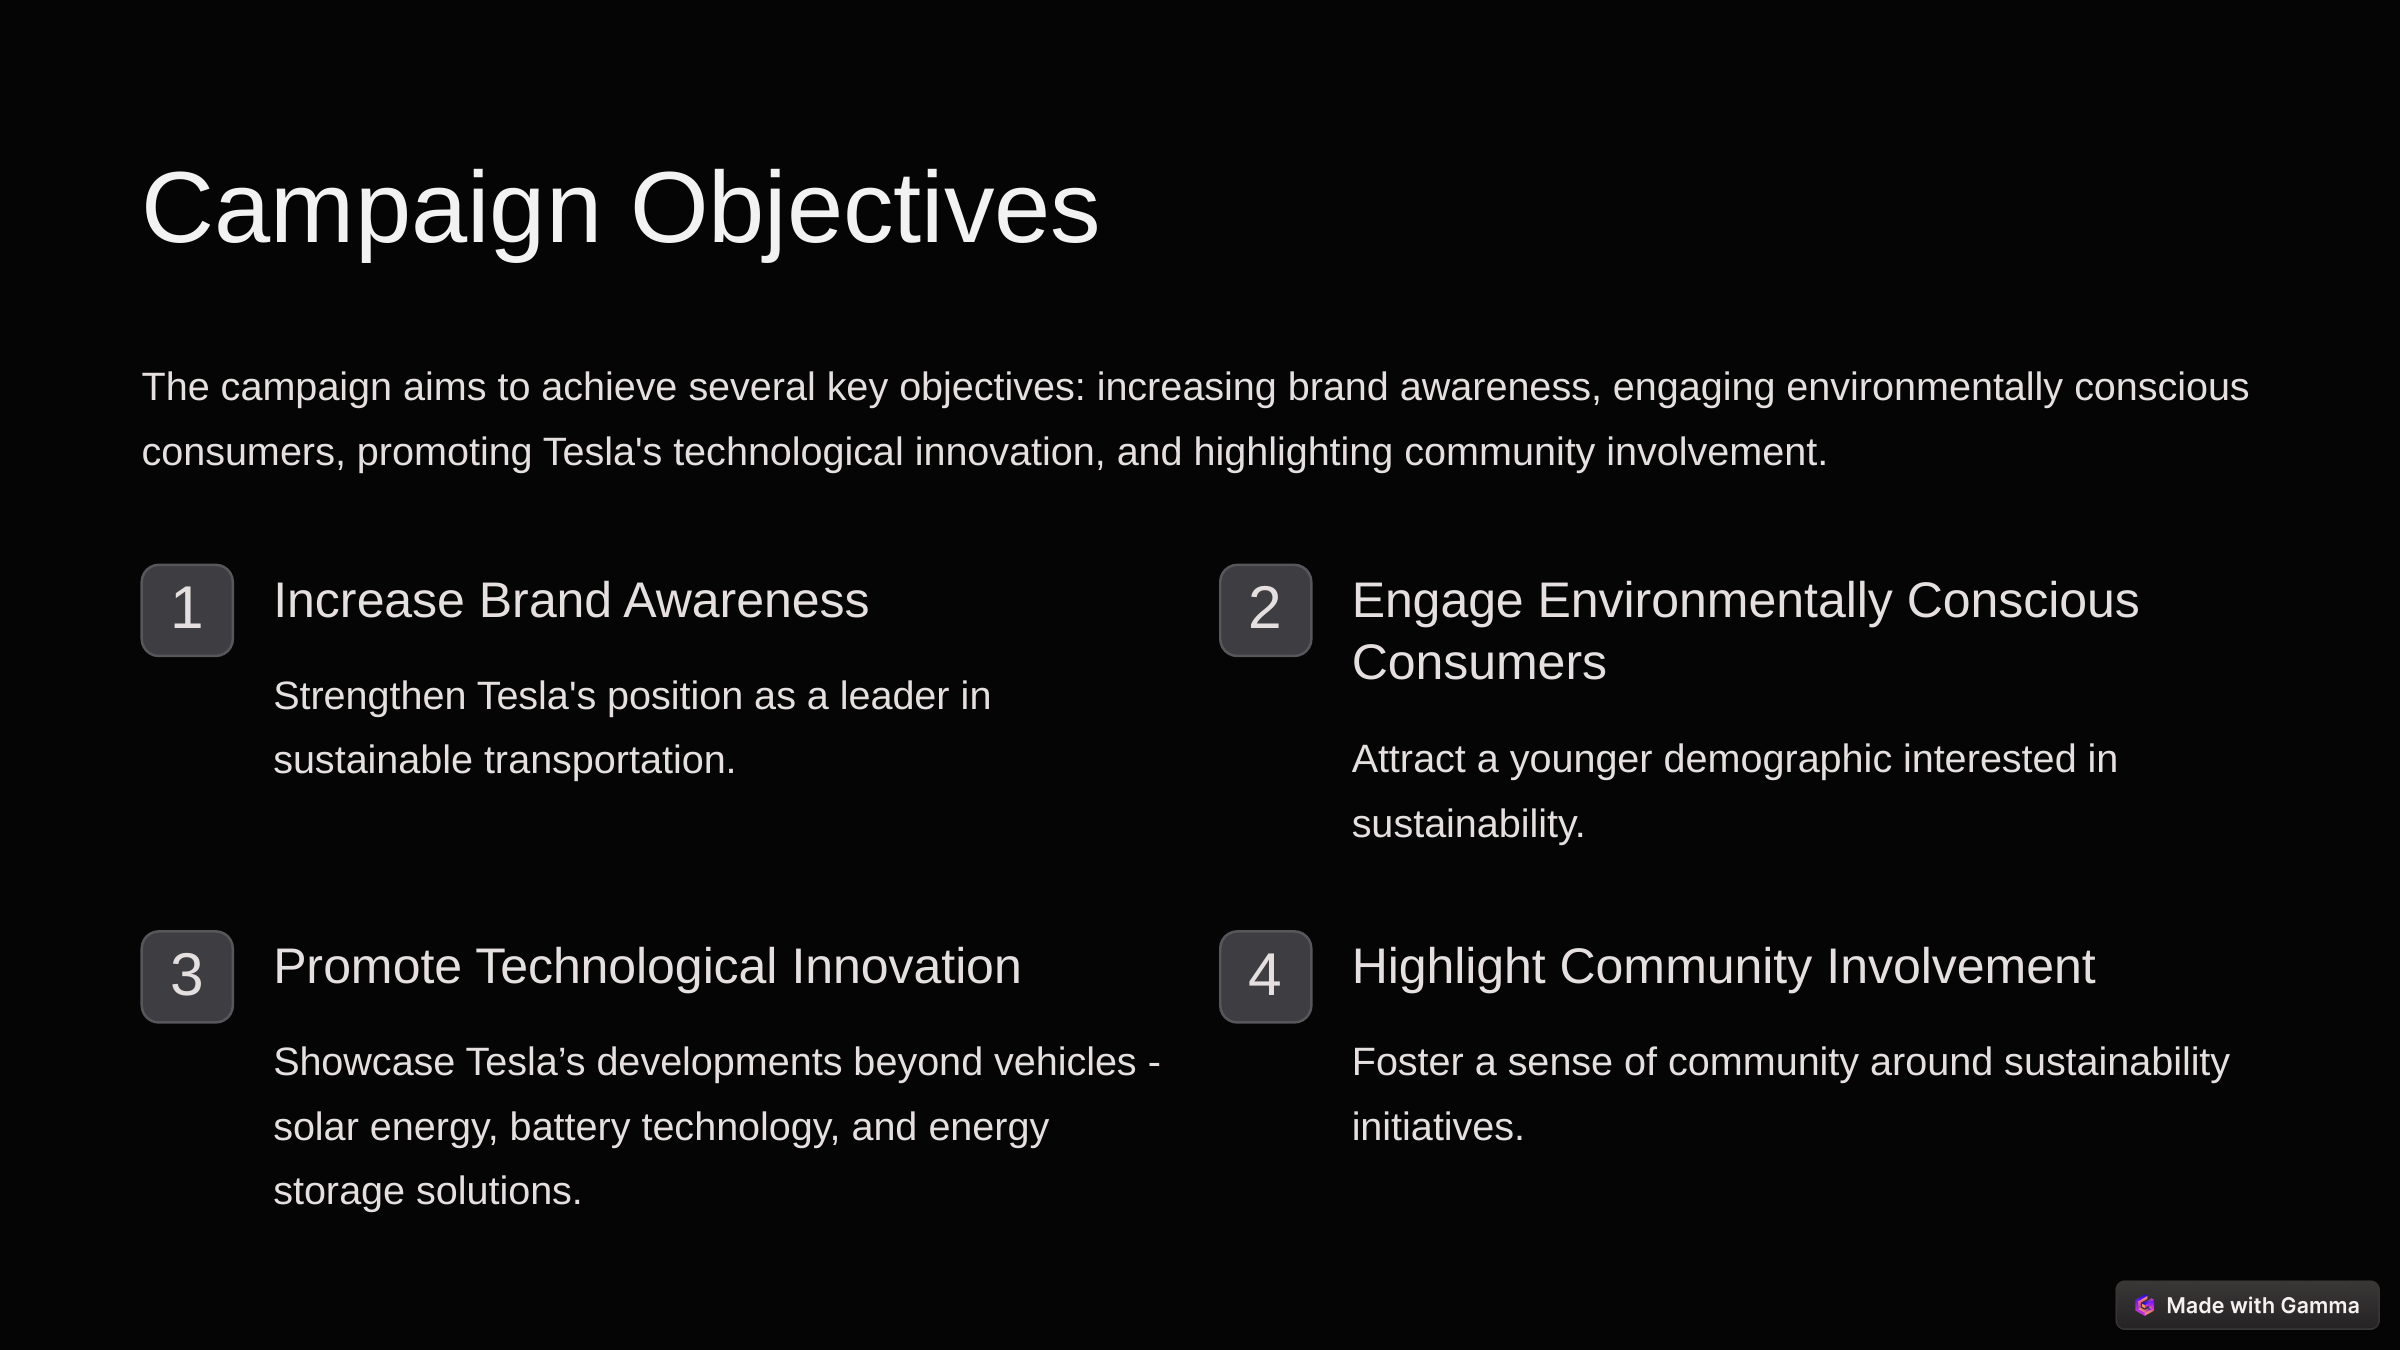

Campaign Objectives
The campaign aims to achieve several key objectives: increasing brand awareness, engaging environmentally conscious consumers, promoting Tesla's technological innovation, and highlighting community involvement.

Increase Brand Awareness

Engage Environmentally Conscious Consumers
1
2
Strengthen Tesla's position as a leader in sustainable transportation.
Attract a younger demographic interested in sustainability.

Promote Technological Innovation

Highlight Community Involvement
3
4
Showcase Tesla’s developments beyond vehicles - solar energy, battery technology, and energy storage solutions.
Foster a sense of community around sustainability initiatives.